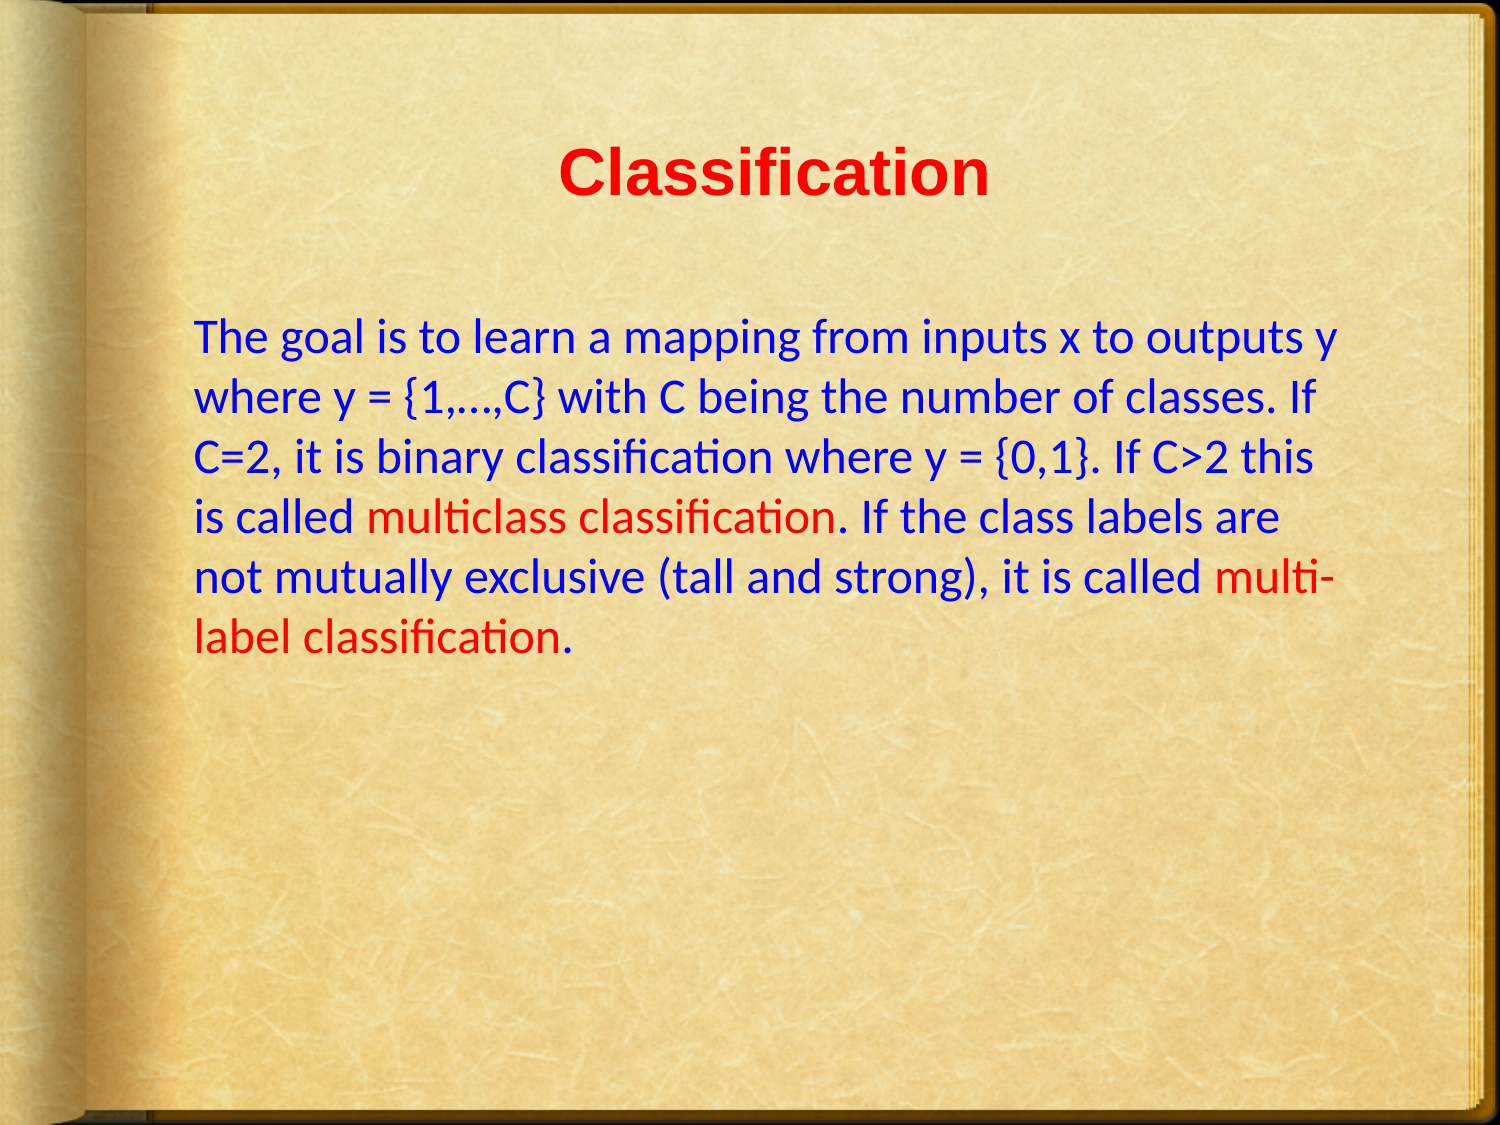

# Classification
The goal is to learn a mapping from inputs x to outputs y where y = {1,…,C} with C being the number of classes. If C=2, it is binary classification where y = {0,1}. If C>2 this is called multiclass classification. If the class labels are not mutually exclusive (tall and strong), it is called multi-label classification.